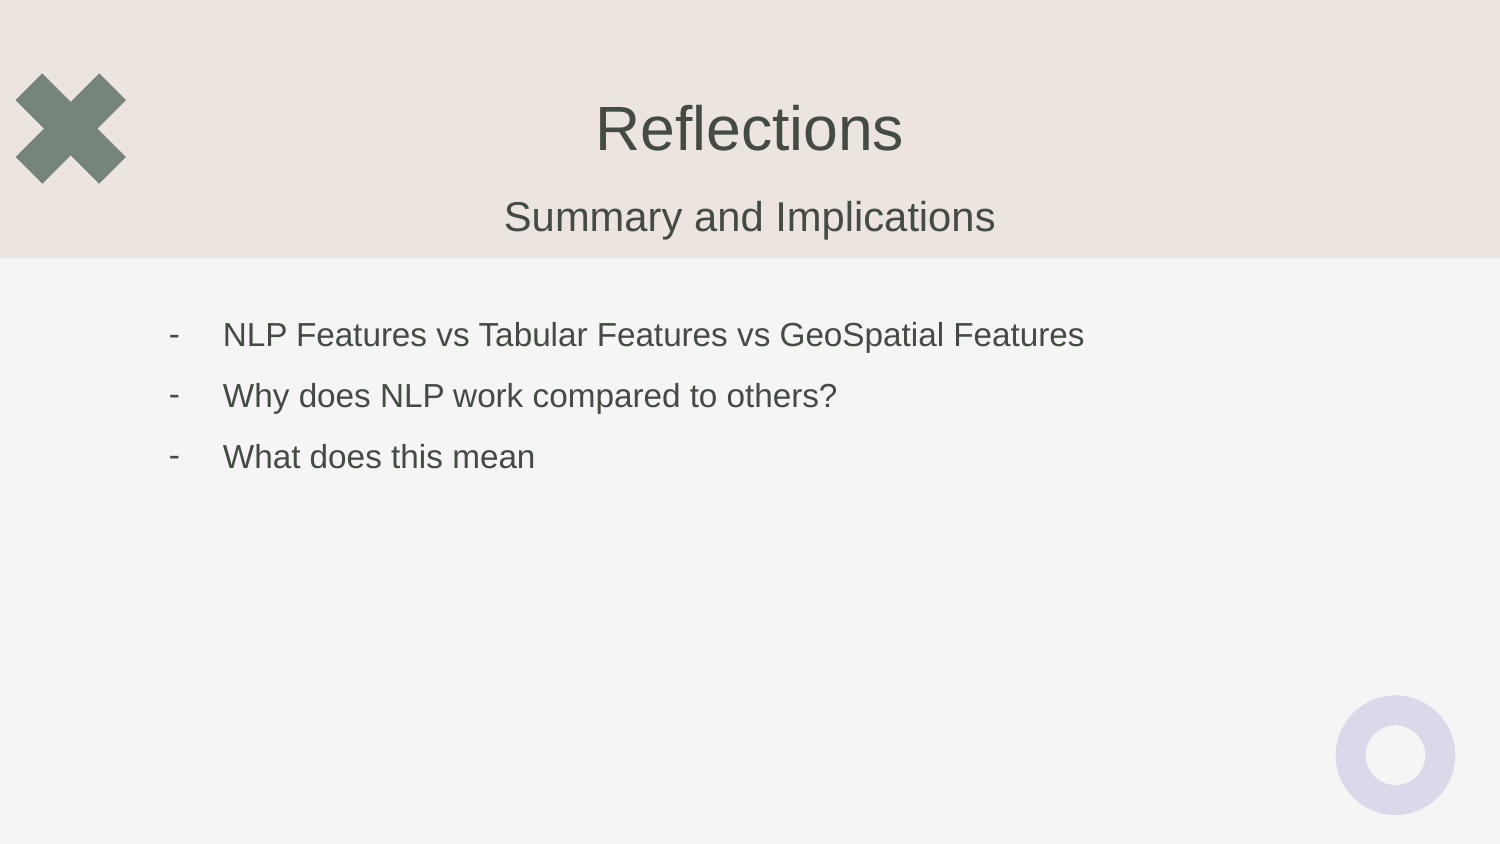

# Reflections
Summary and Implications
NLP Features vs Tabular Features vs GeoSpatial Features
Why does NLP work compared to others?
What does this mean